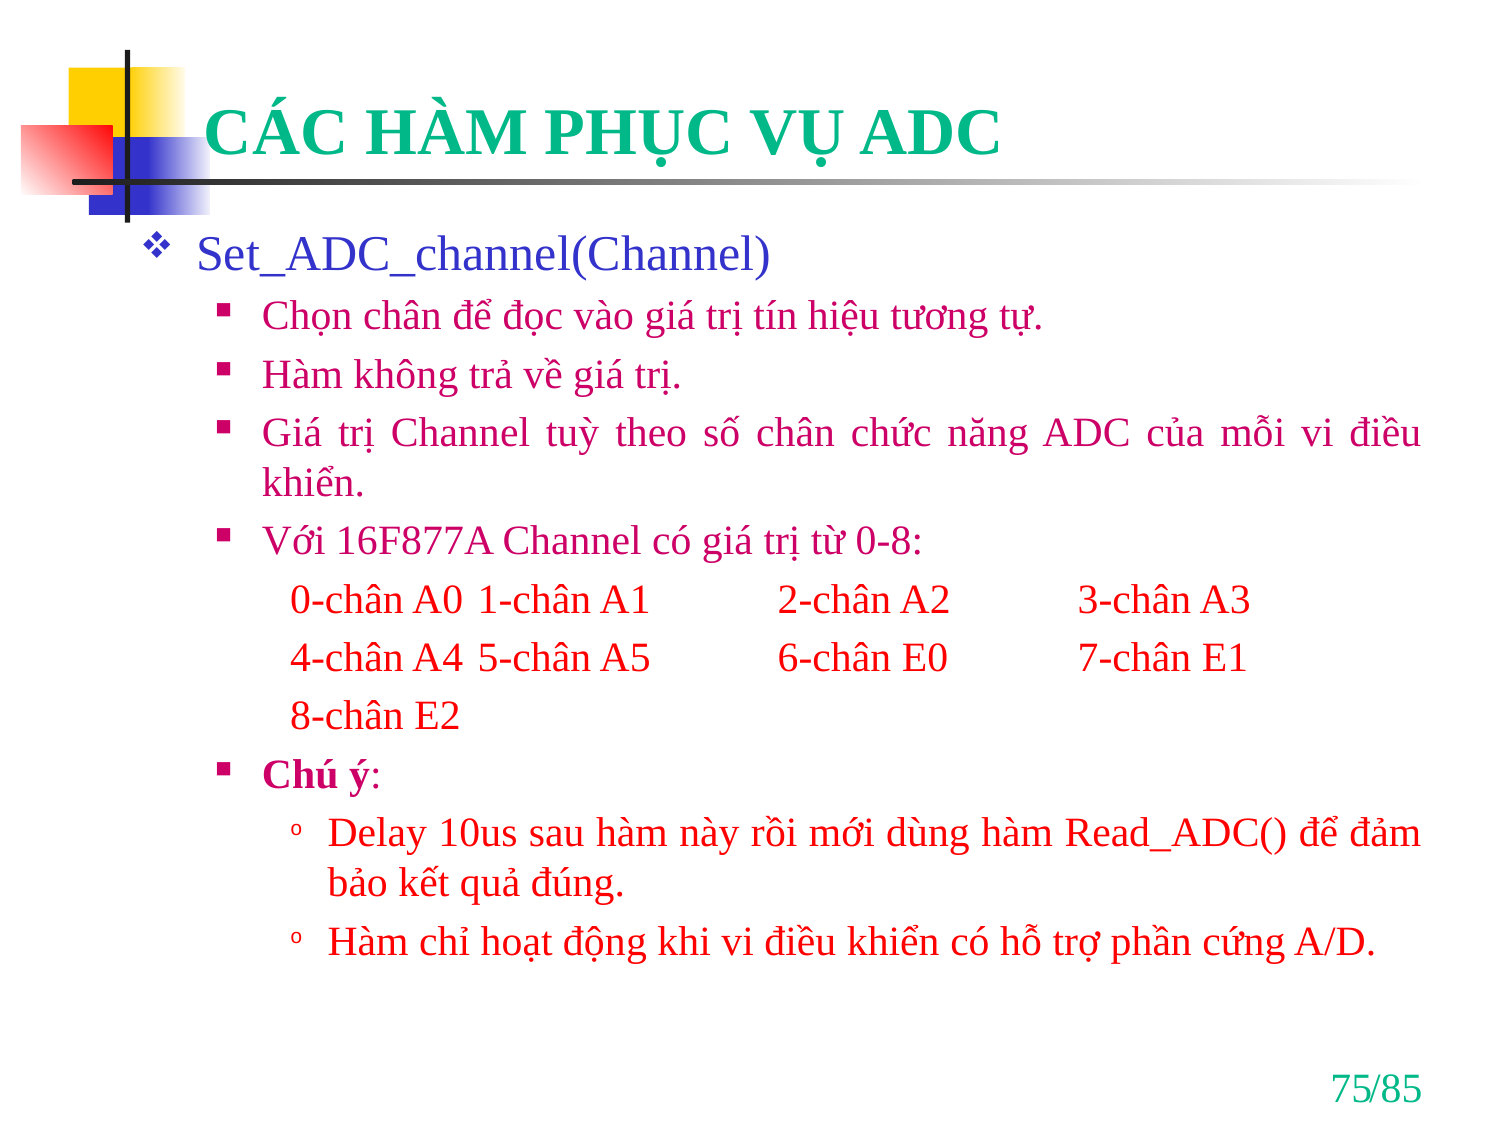

# CÁC HÀM PHỤC VỤ ADC
Set_ADC_channel(Channel)
Chọn chân để đọc vào giá trị tín hiệu tương tự.
Hàm không trả về giá trị.
Giá trị Channel tuỳ theo số chân chức năng ADC của mỗi vi điều khiển.
Với 16F877A Channel có giá trị từ 0-8:
0-chân A0	1-chân A1	2-chân A2	3-chân A3
4-chân A4	5-chân A5	6-chân E0	7-chân E1
8-chân E2
Chú ý:
Delay 10us sau hàm này rồi mới dùng hàm Read_ADC() để đảm bảo kết quả đúng.
Hàm chỉ hoạt động khi vi điều khiển có hỗ trợ phần cứng A/D.

75